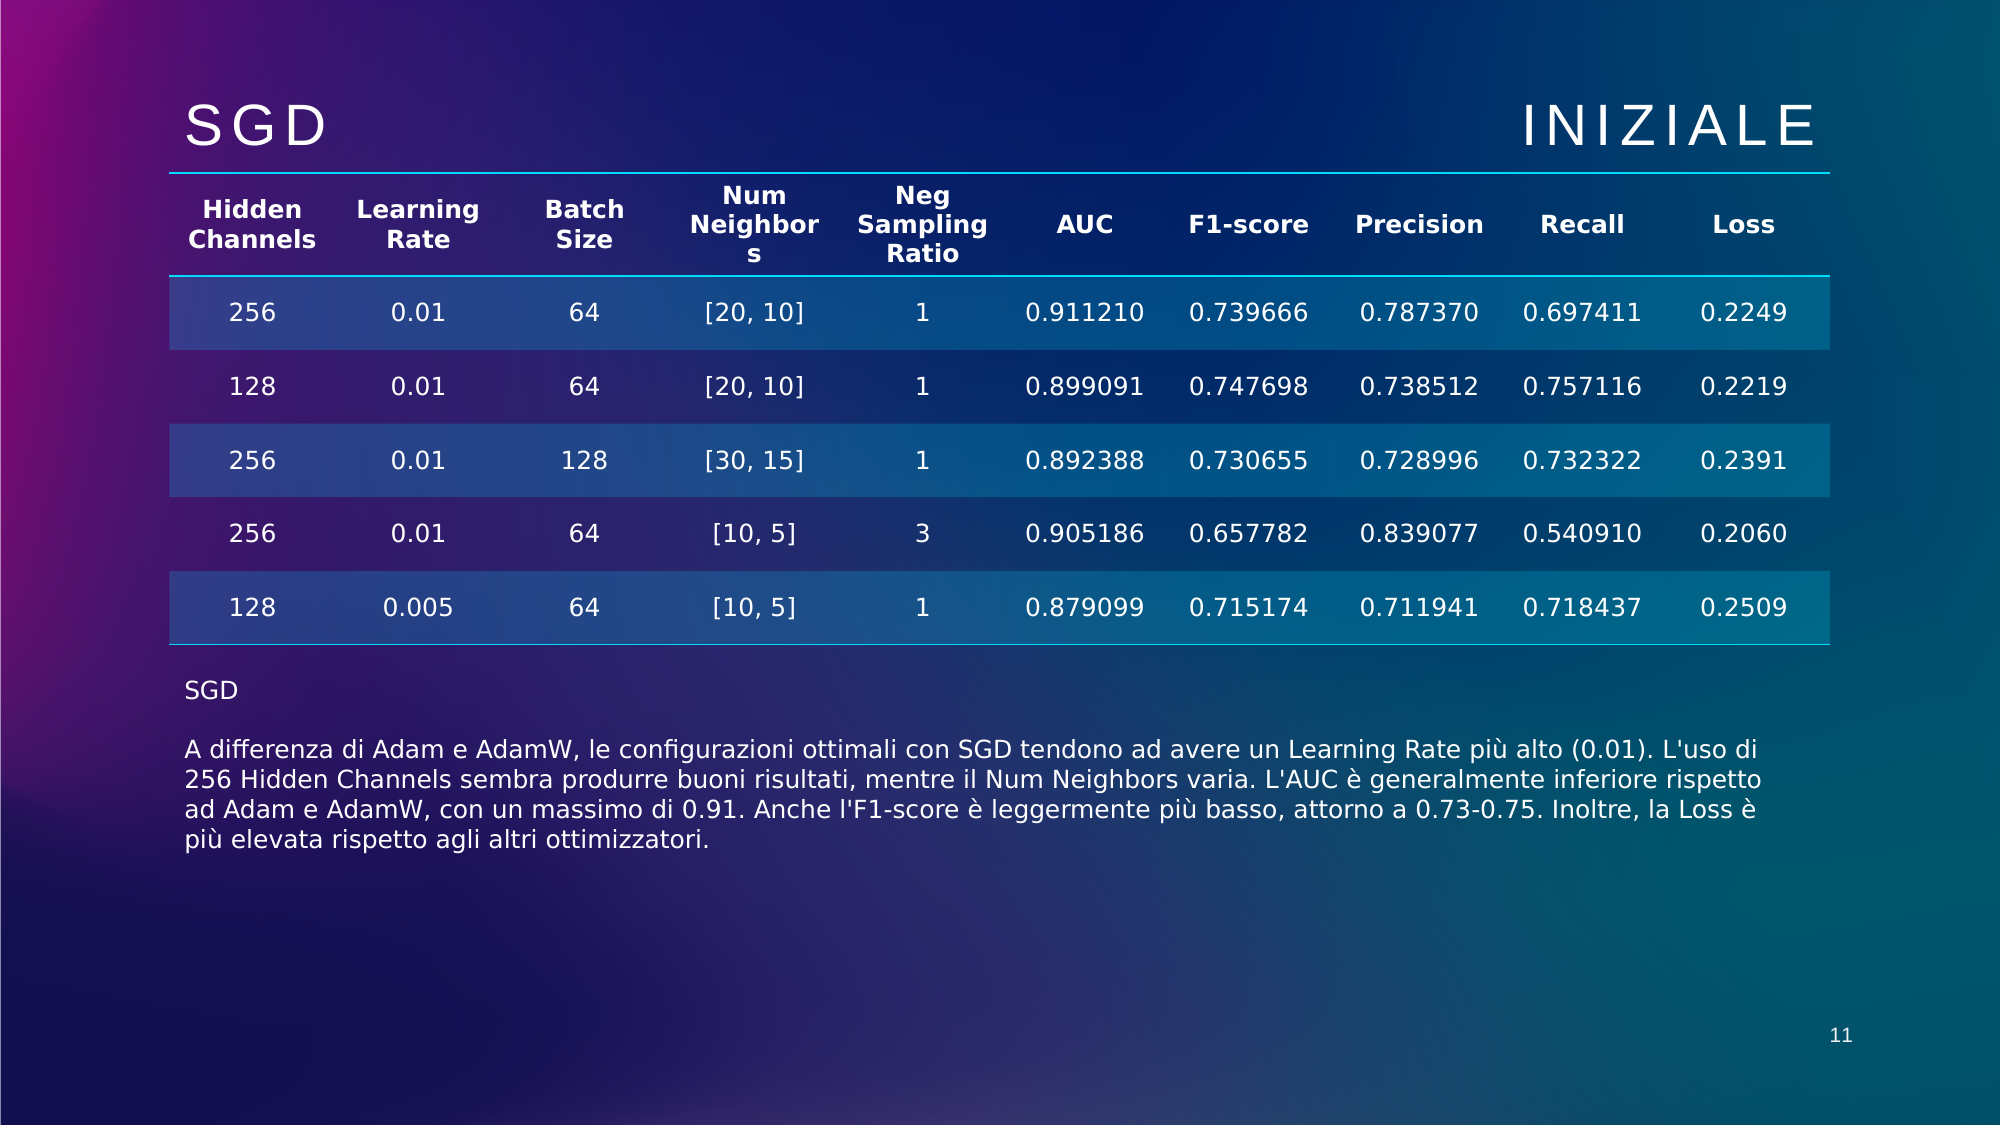

sgd
Iniziale
| Hidden Channels | Learning Rate | Batch Size | Num Neighbors | Neg Sampling Ratio | AUC | F1-score | Precision | Recall | Loss |
| --- | --- | --- | --- | --- | --- | --- | --- | --- | --- |
| 256 | 0.01 | 64 | [20, 10] | 1 | 0.911210 | 0.739666 | 0.787370 | 0.697411 | 0.2249 |
| 128 | 0.01 | 64 | [20, 10] | 1 | 0.899091 | 0.747698 | 0.738512 | 0.757116 | 0.2219 |
| 256 | 0.01 | 128 | [30, 15] | 1 | 0.892388 | 0.730655 | 0.728996 | 0.732322 | 0.2391 |
| 256 | 0.01 | 64 | [10, 5] | 3 | 0.905186 | 0.657782 | 0.839077 | 0.540910 | 0.2060 |
| 128 | 0.005 | 64 | [10, 5] | 1 | 0.879099 | 0.715174 | 0.711941 | 0.718437 | 0.2509 |
SGD

A differenza di Adam e AdamW, le configurazioni ottimali con SGD tendono ad avere un Learning Rate più alto (0.01). L'uso di 256 Hidden Channels sembra produrre buoni risultati, mentre il Num Neighbors varia. L'AUC è generalmente inferiore rispetto ad Adam e AdamW, con un massimo di 0.91. Anche l'F1-score è leggermente più basso, attorno a 0.73-0.75. Inoltre, la Loss è più elevata rispetto agli altri ottimizzatori.
11